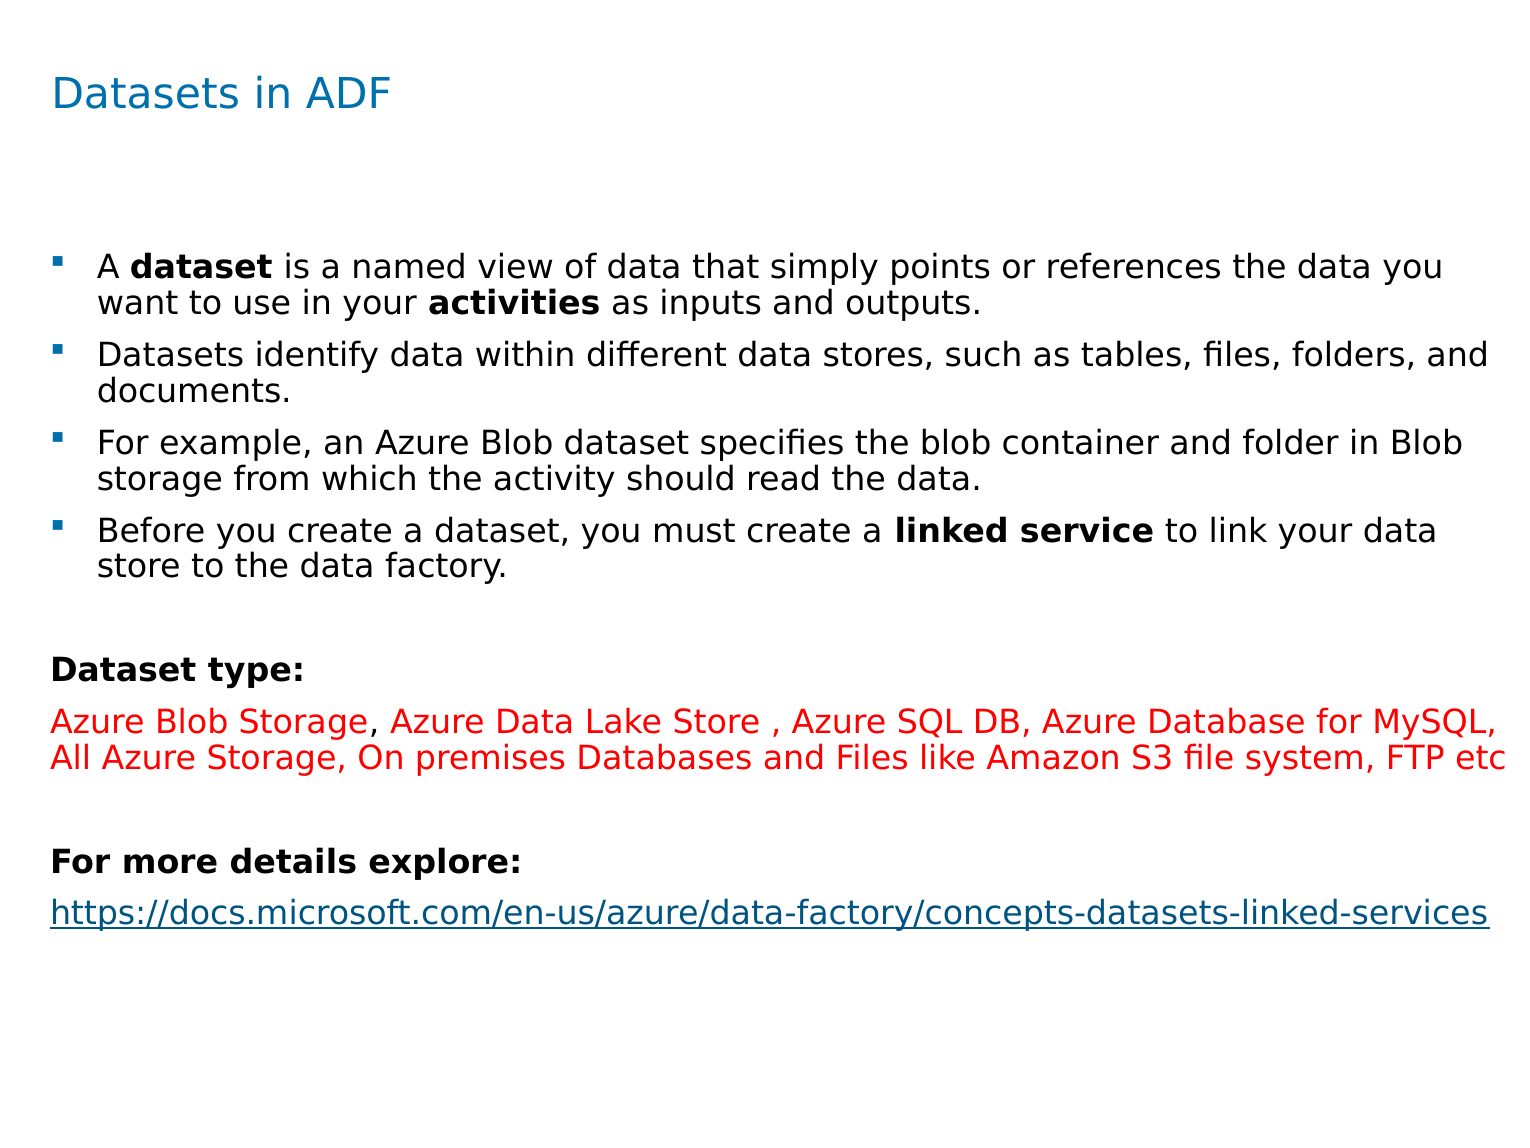

# Datasets in ADF
A dataset is a named view of data that simply points or references the data you want to use in your activities as inputs and outputs.
Datasets identify data within different data stores, such as tables, files, folders, and documents.
For example, an Azure Blob dataset specifies the blob container and folder in Blob storage from which the activity should read the data.
Before you create a dataset, you must create a linked service to link your data store to the data factory.

Dataset type:
Azure Blob Storage, Azure Data Lake Store , Azure SQL DB, Azure Database for MySQL, All Azure Storage, On premises Databases and Files like Amazon S3 file system, FTP etc

For more details explore:
https://docs.microsoft.com/en-us/azure/data-factory/concepts-datasets-linked-services